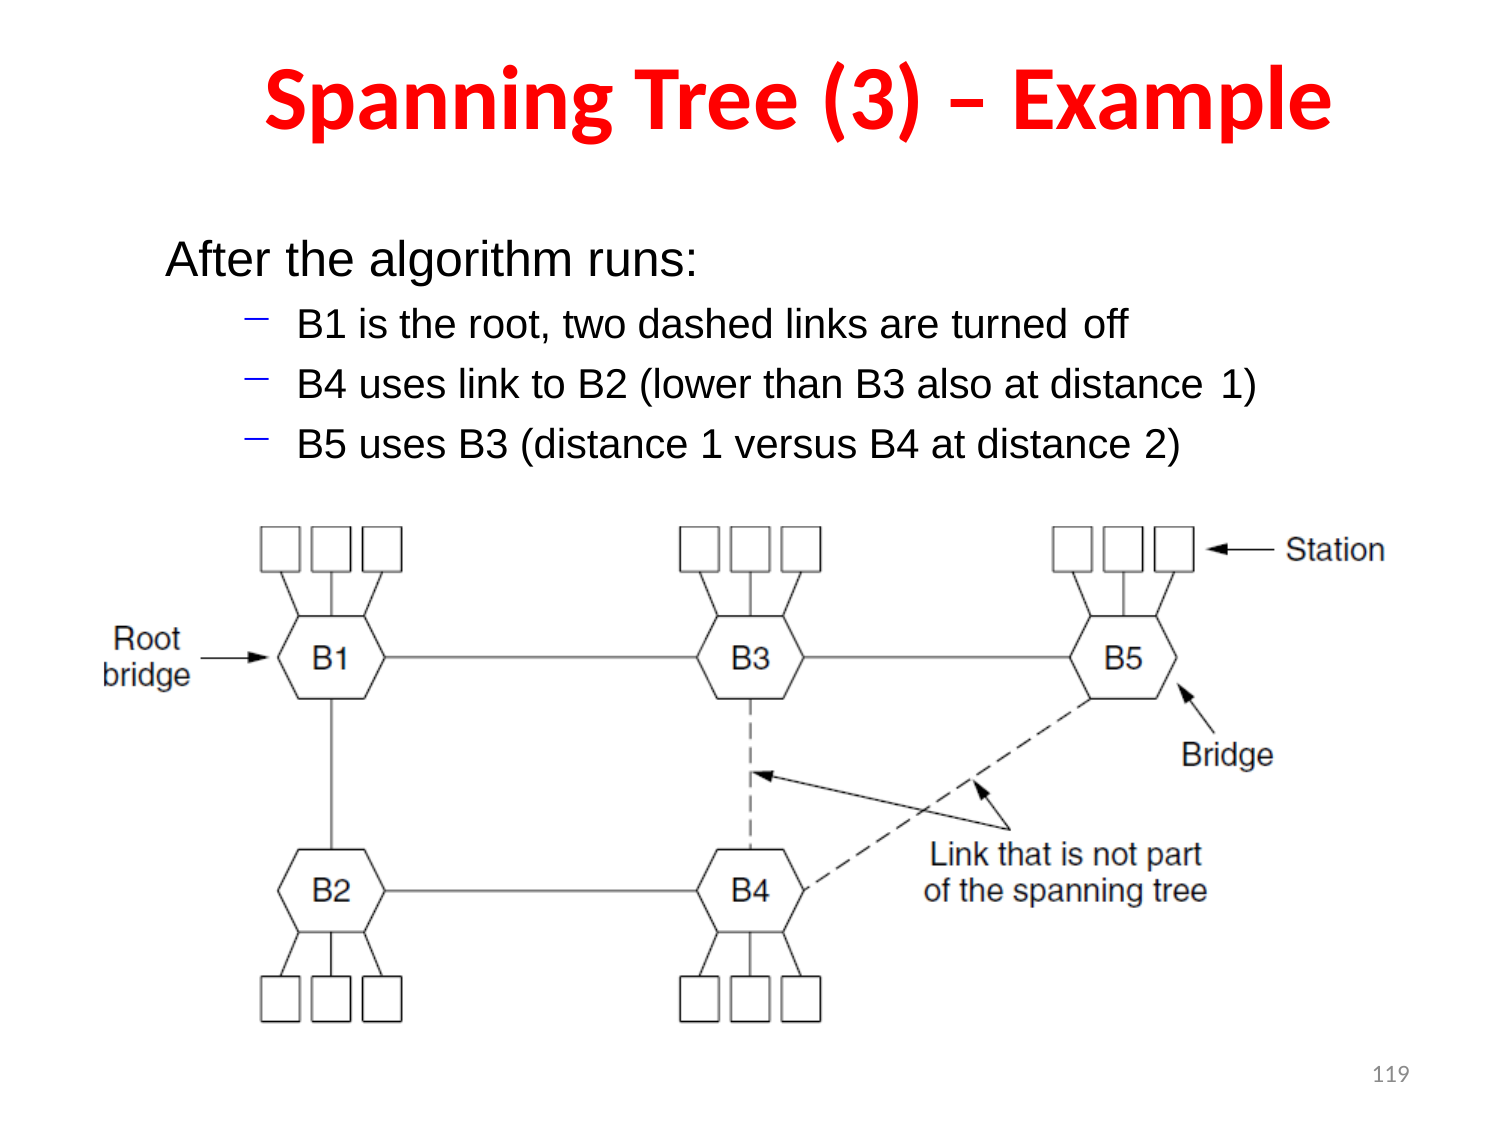

# Spanning Tree (3) – Example
After the algorithm runs:
B1 is the root, two dashed links are turned off
B4 uses link to B2 (lower than B3 also at distance 1)
B5 uses B3 (distance 1 versus B4 at distance 2)

119